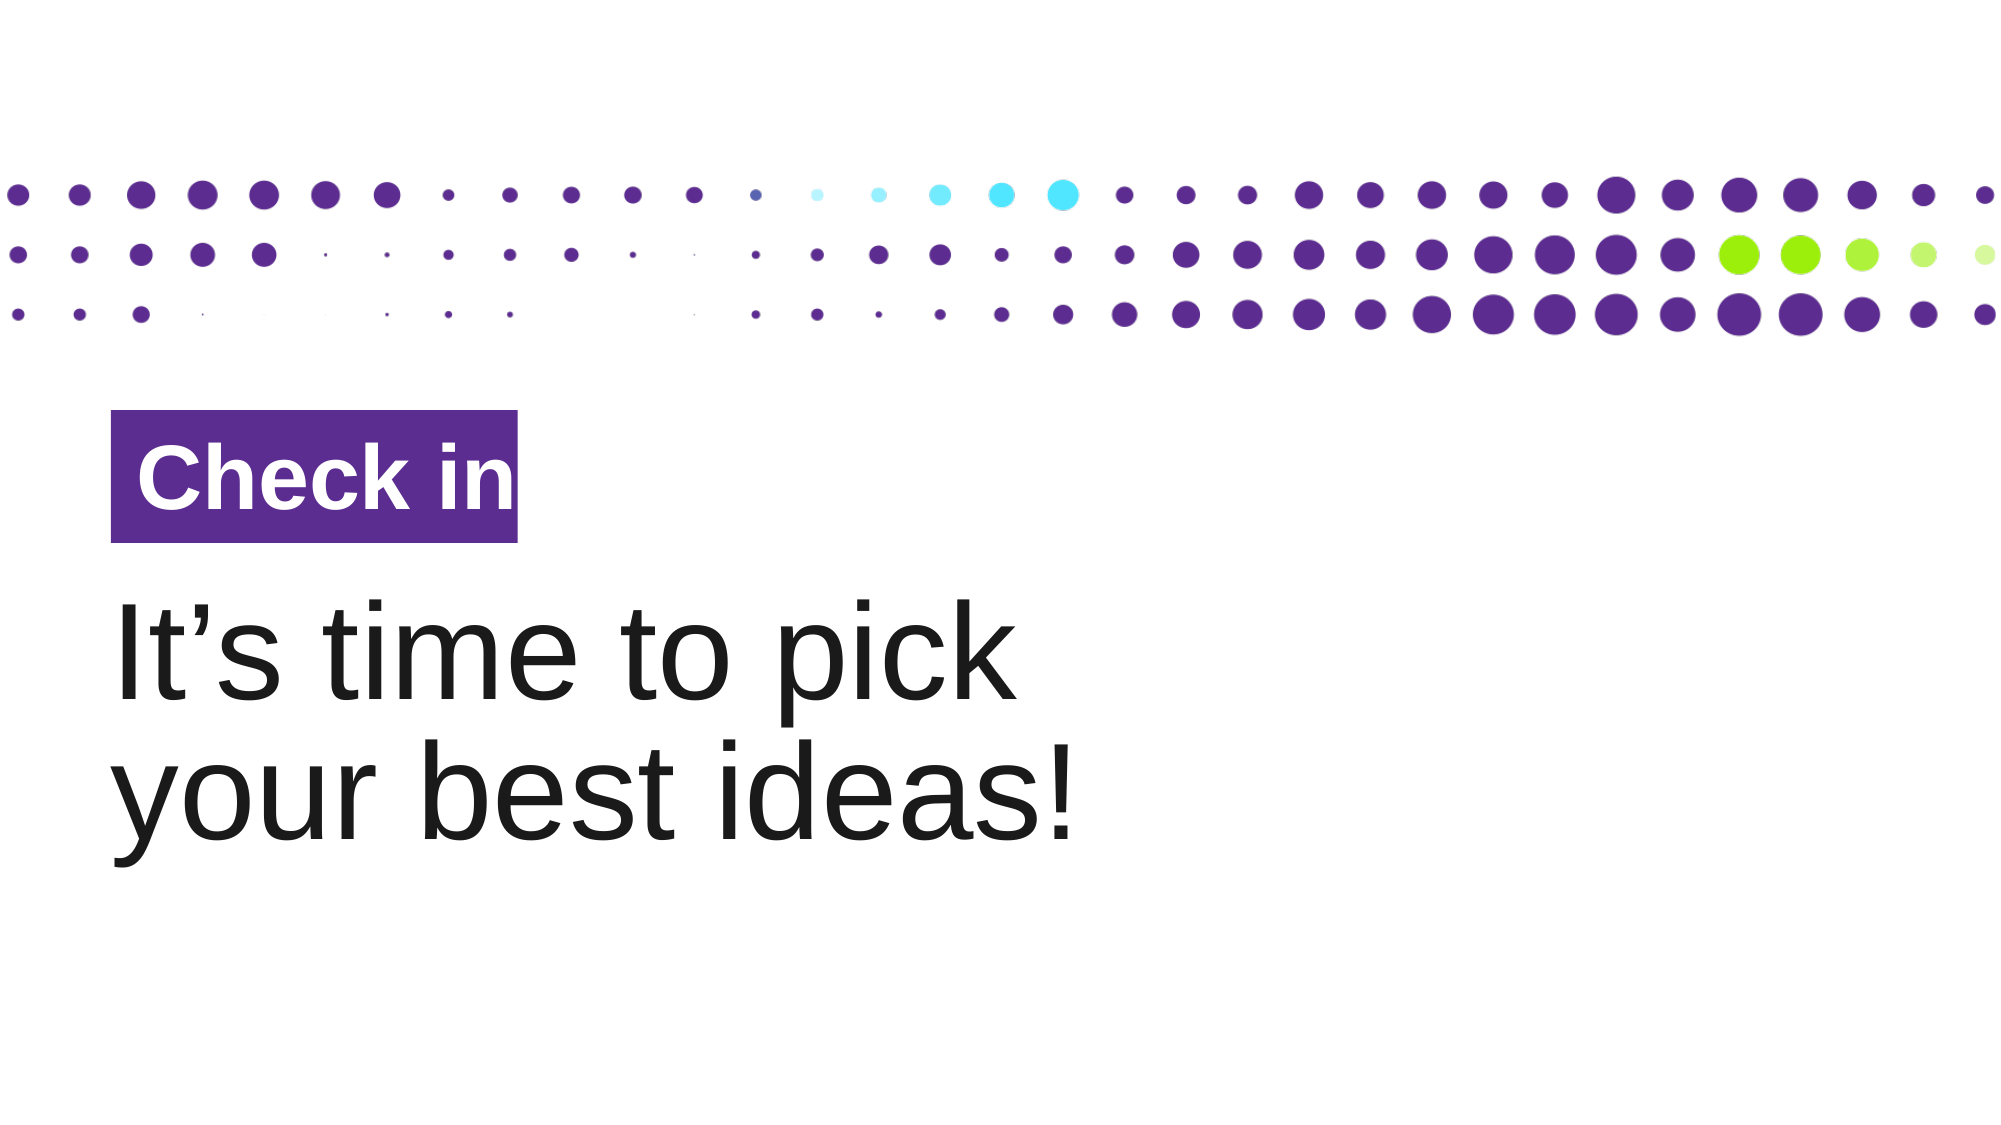

Check in

It’s time to pick
your best ideas!